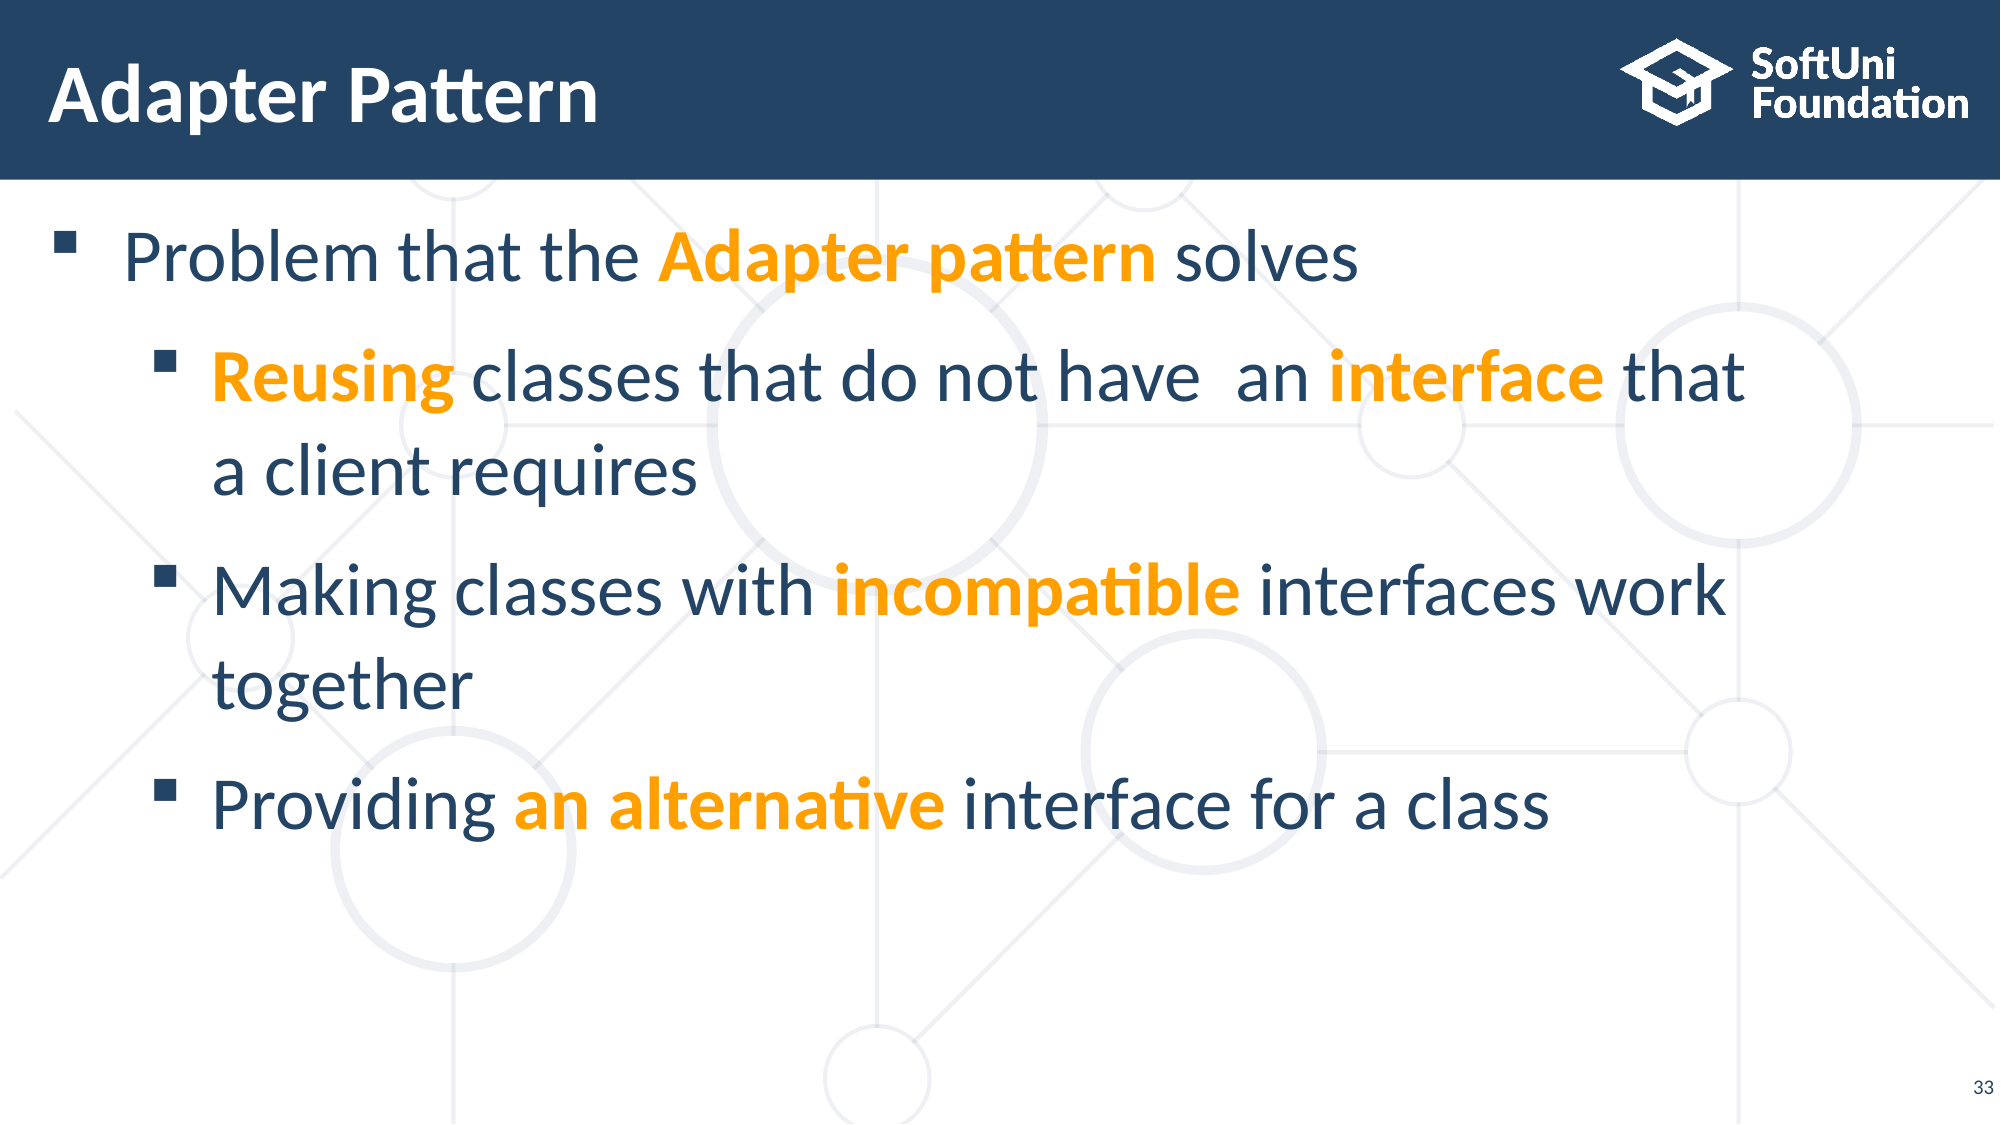

# Adapter Pattern
Problem that the Adapter pattern solves
Reusing classes that do not have  an interface that
a client requires
Making classes with incompatible interfaces work
together
Providing an alternative interface for a class

33